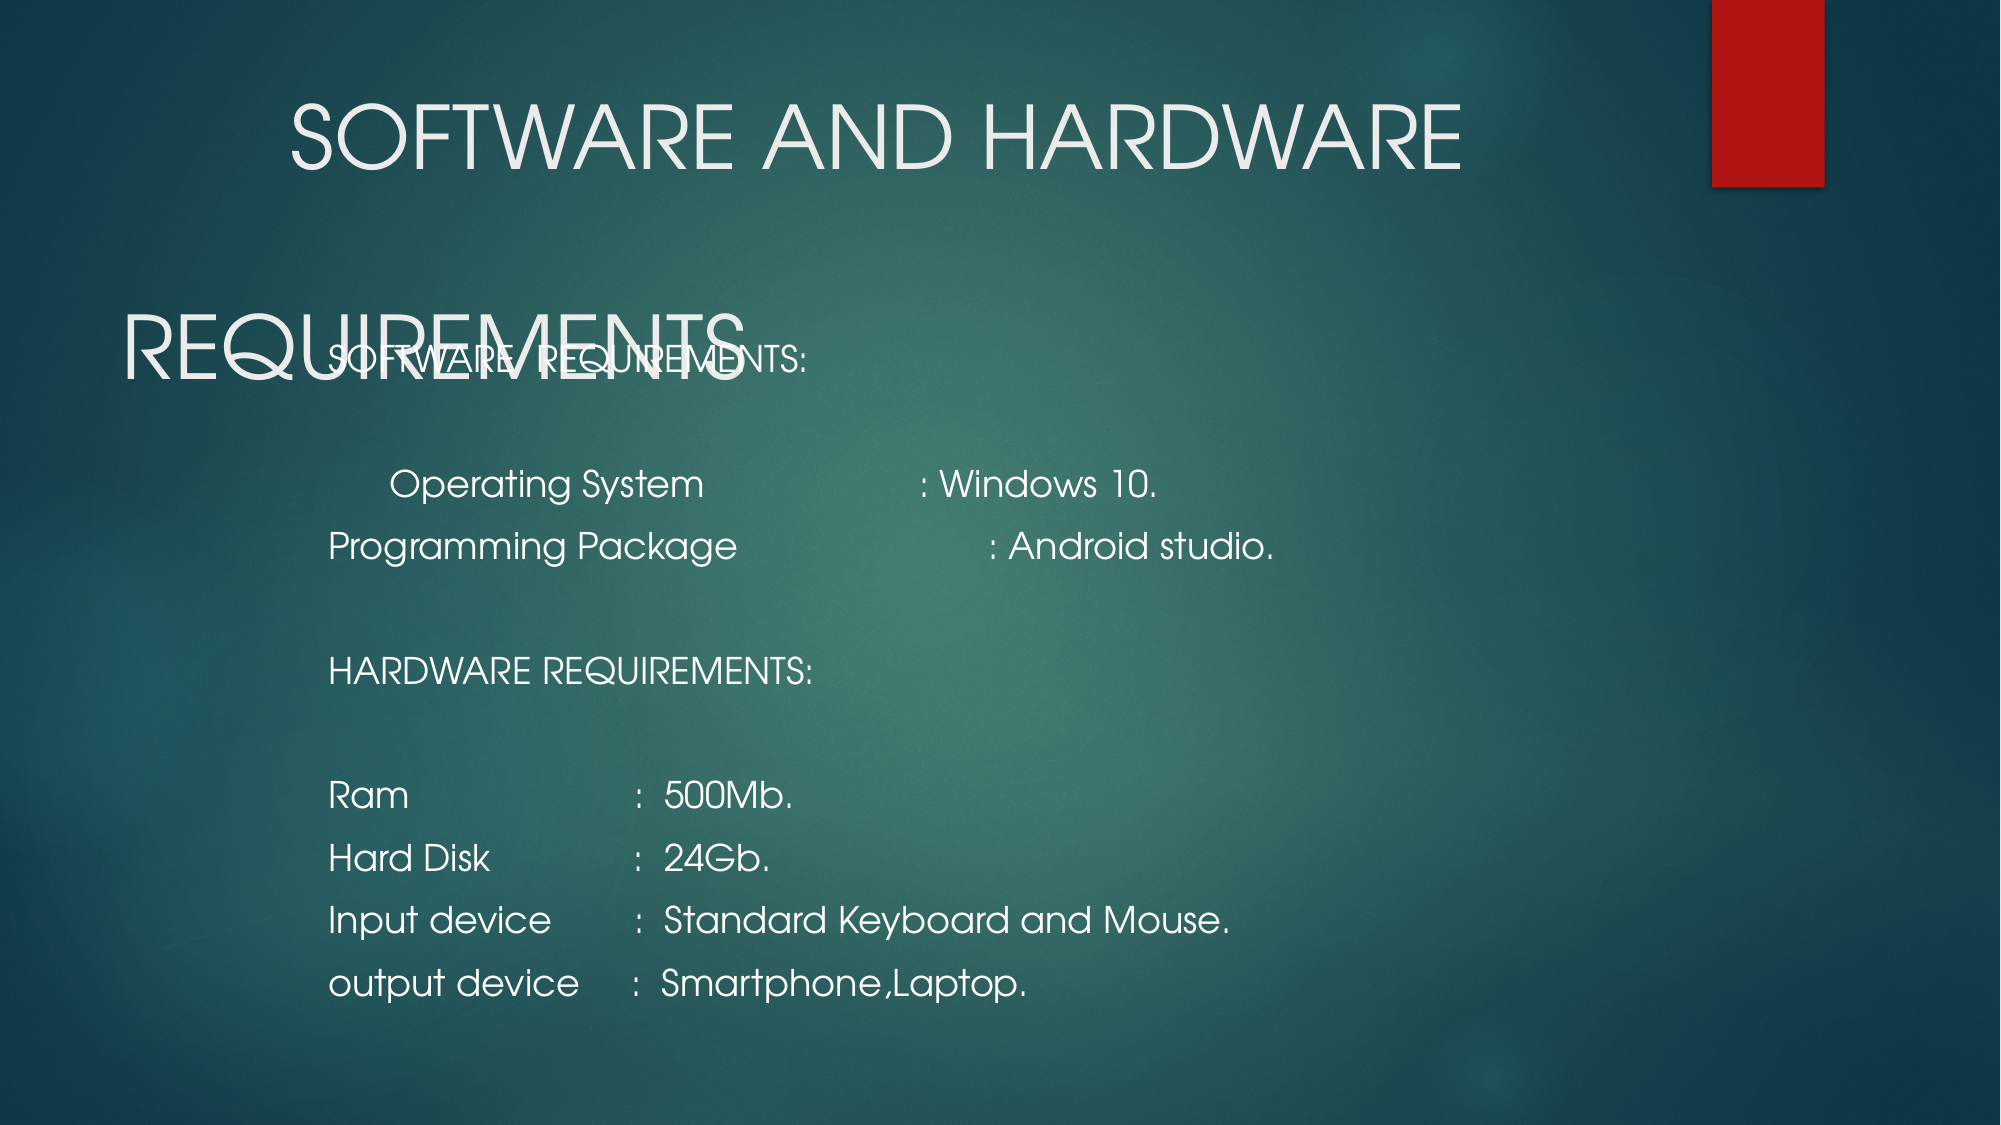

# SOFTWARE AND HARDWARE 	 						REQUIREMENTS
	SOFTWARE  REQUIREMENTS:

      			      Operating System                     : Windows 10.
				Programming Package  	  	: Android studio.

	HARDWARE REQUIREMENTS:

				Ram                      :  500Mb.
				Hard Disk              :  24Gb.
				Input device        :  Standard Keyboard and Mouse.
				output device     :  Smartphone,Laptop.